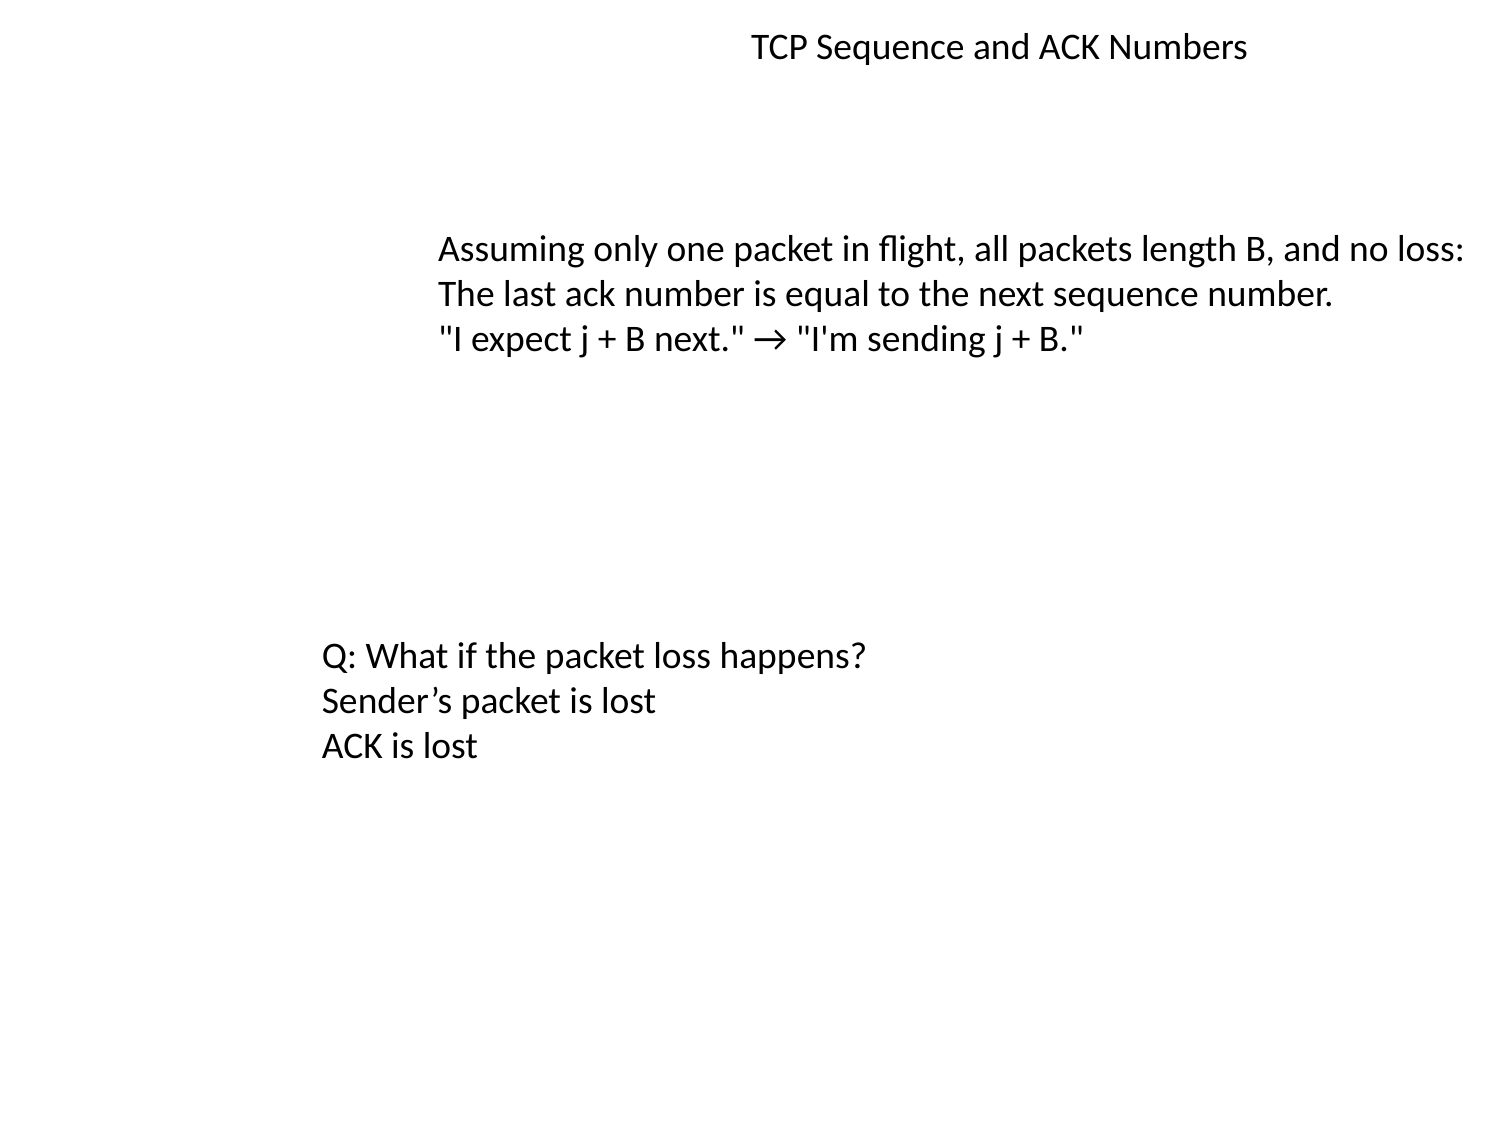

TCP Sequence and ACK Numbers
Assuming only one packet in flight, all packets length B, and no loss:
The last ack number is equal to the next sequence number.
"I expect j + B next." → "I'm sending j + B."
Q: What if the packet loss happens?
Sender’s packet is lost
ACK is lost